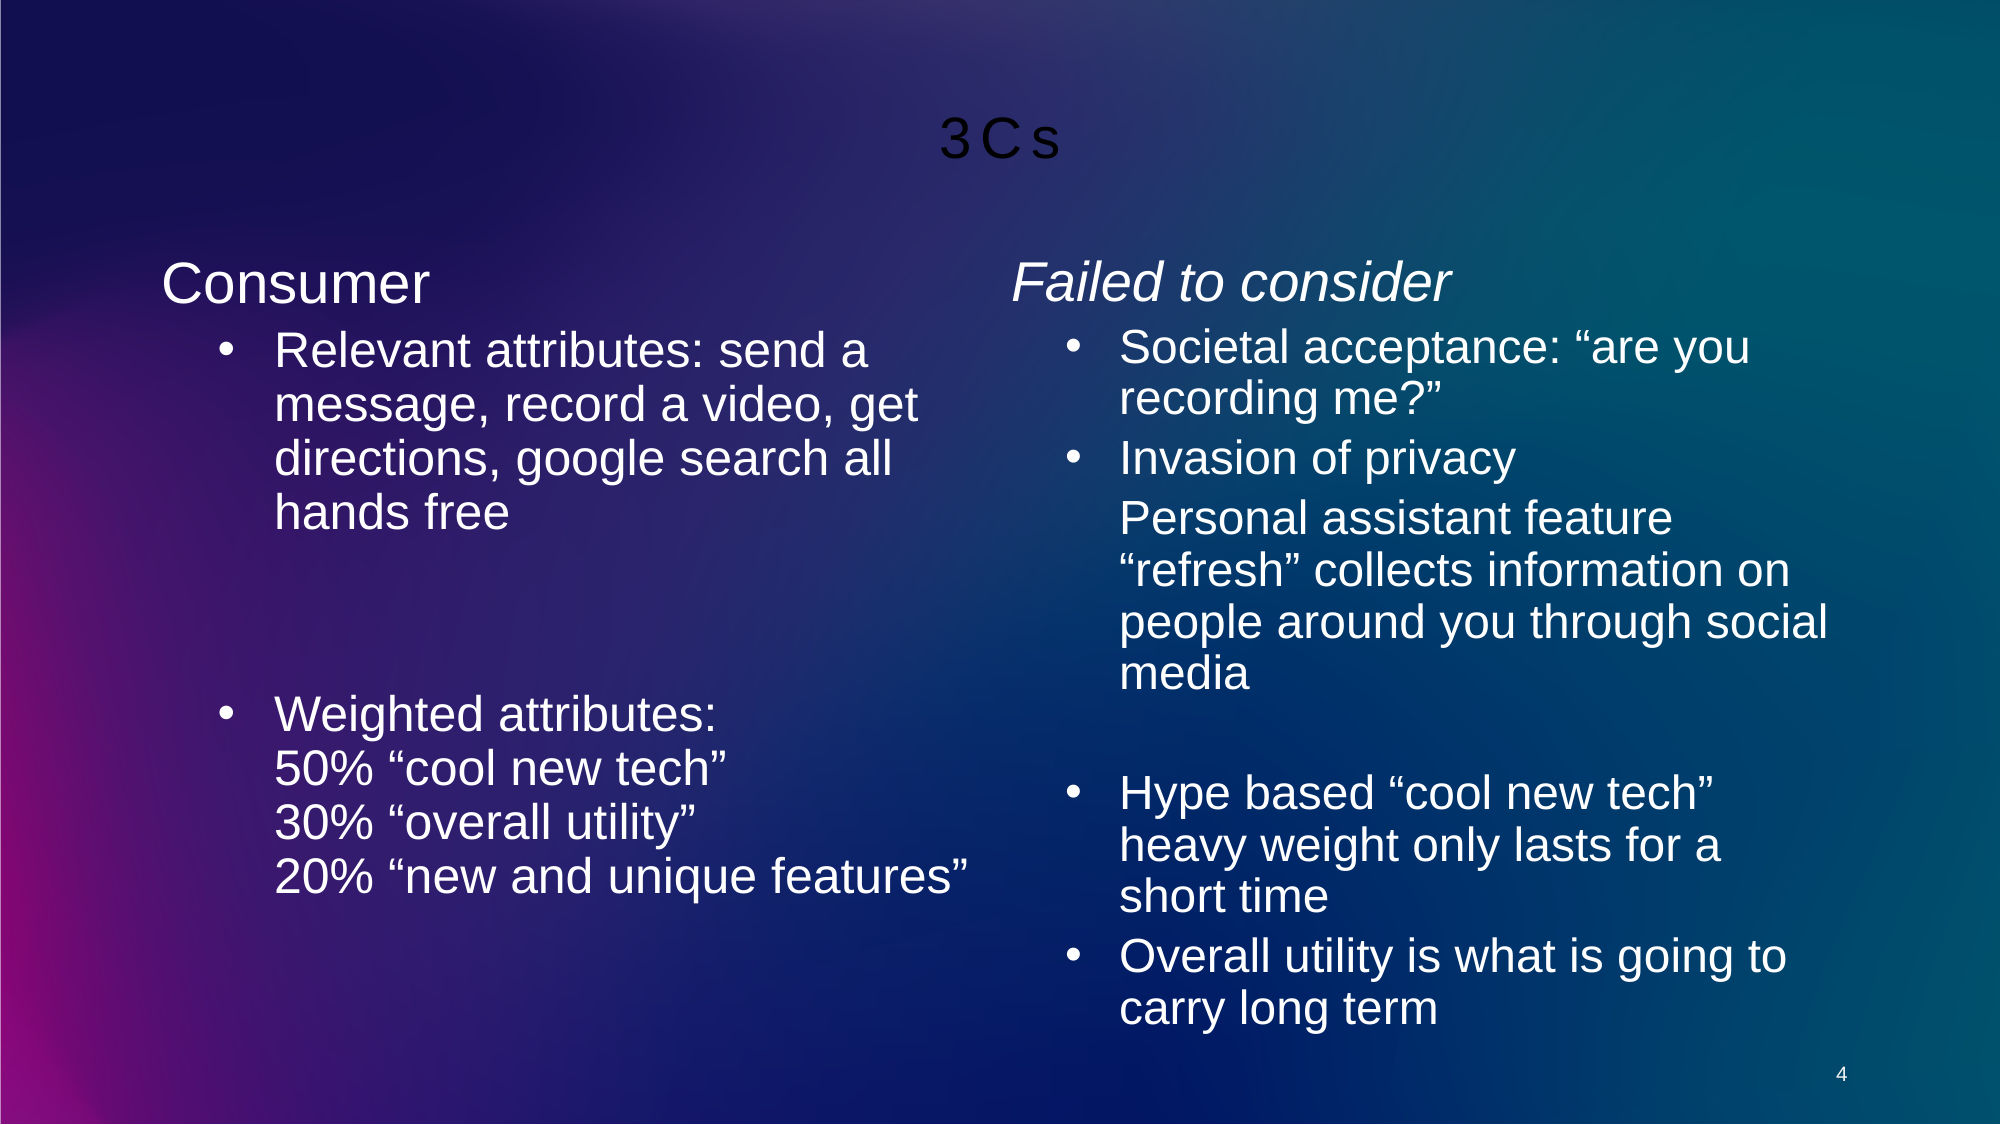

# 3Cs
Failed to consider
Societal acceptance: “are you recording me?”
Invasion of privacy
Personal assistant feature “refresh” collects information on people around you through social media

Hype based “cool new tech” heavy weight only lasts for a short time
Overall utility is what is going to carry long term
Consumer
Relevant attributes: send a message, record a video, get directions, google search all hands free

Weighted attributes:
50% “cool new tech”
30% “overall utility”
20% “new and unique features”
4